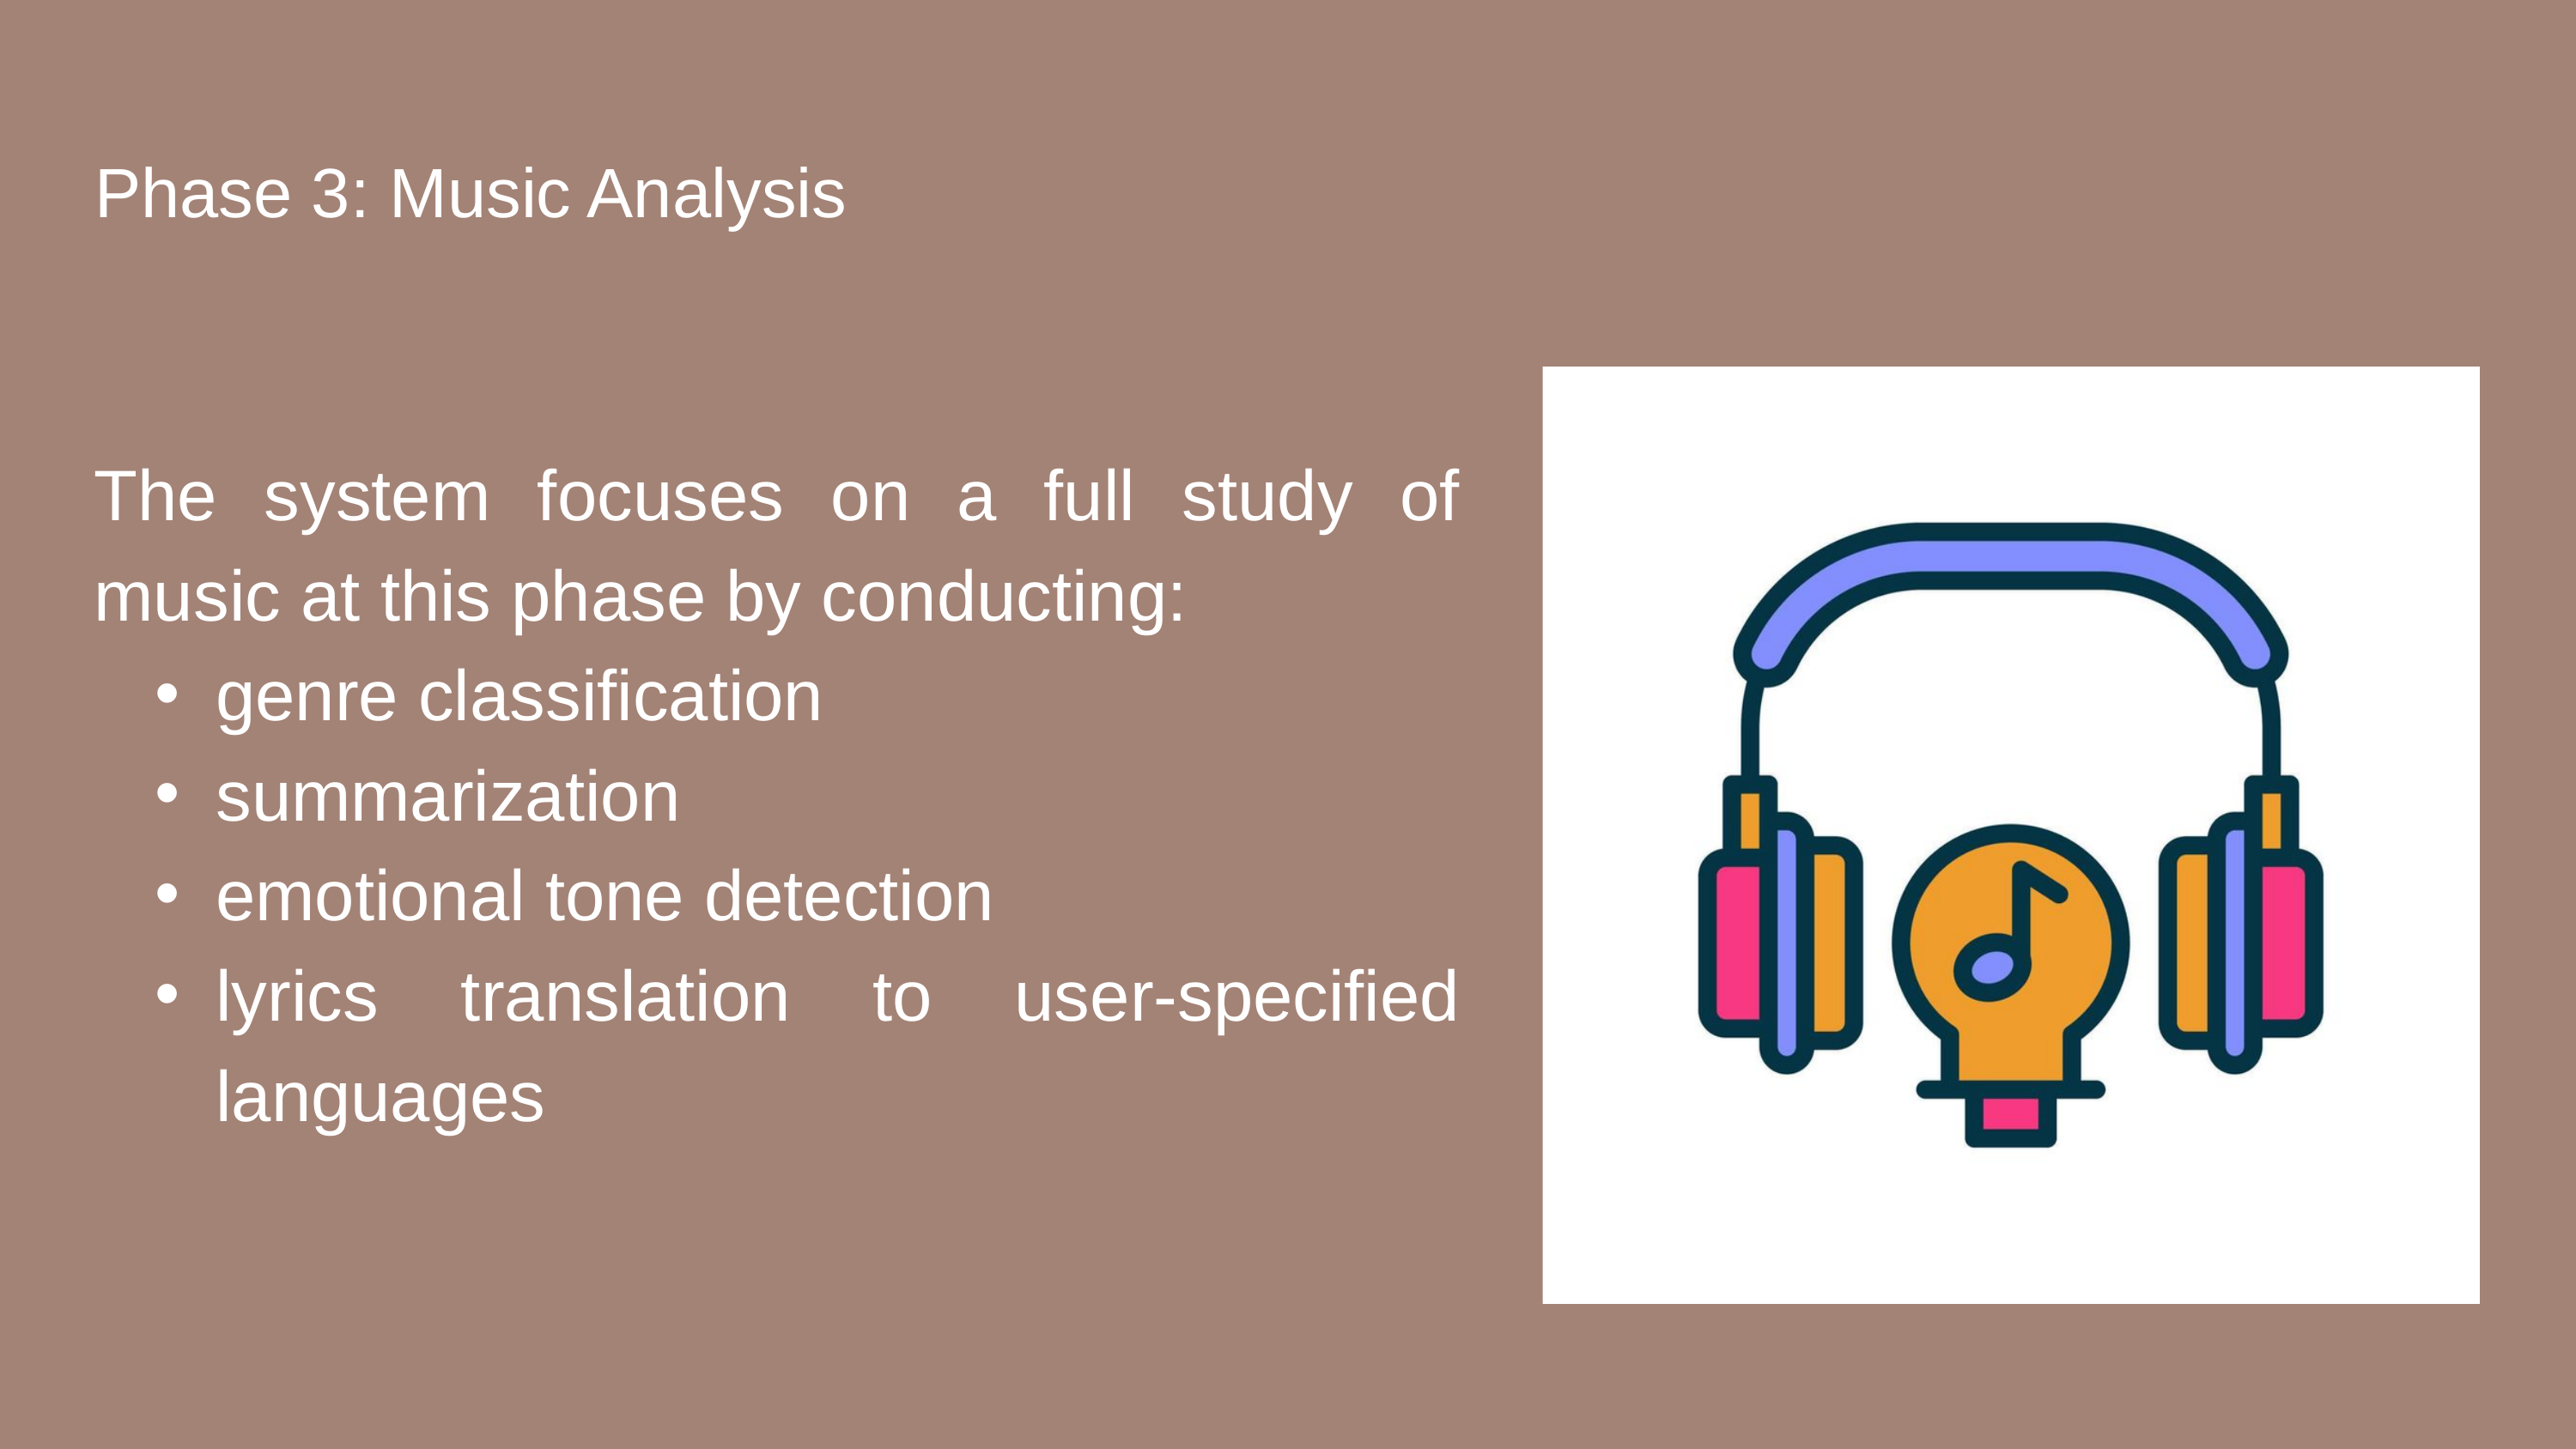

Phase 3: Music Analysis

The system focuses on a full study of music at this phase by conducting:
genre classification
summarization
emotional tone detection
lyrics translation to user-specified languages